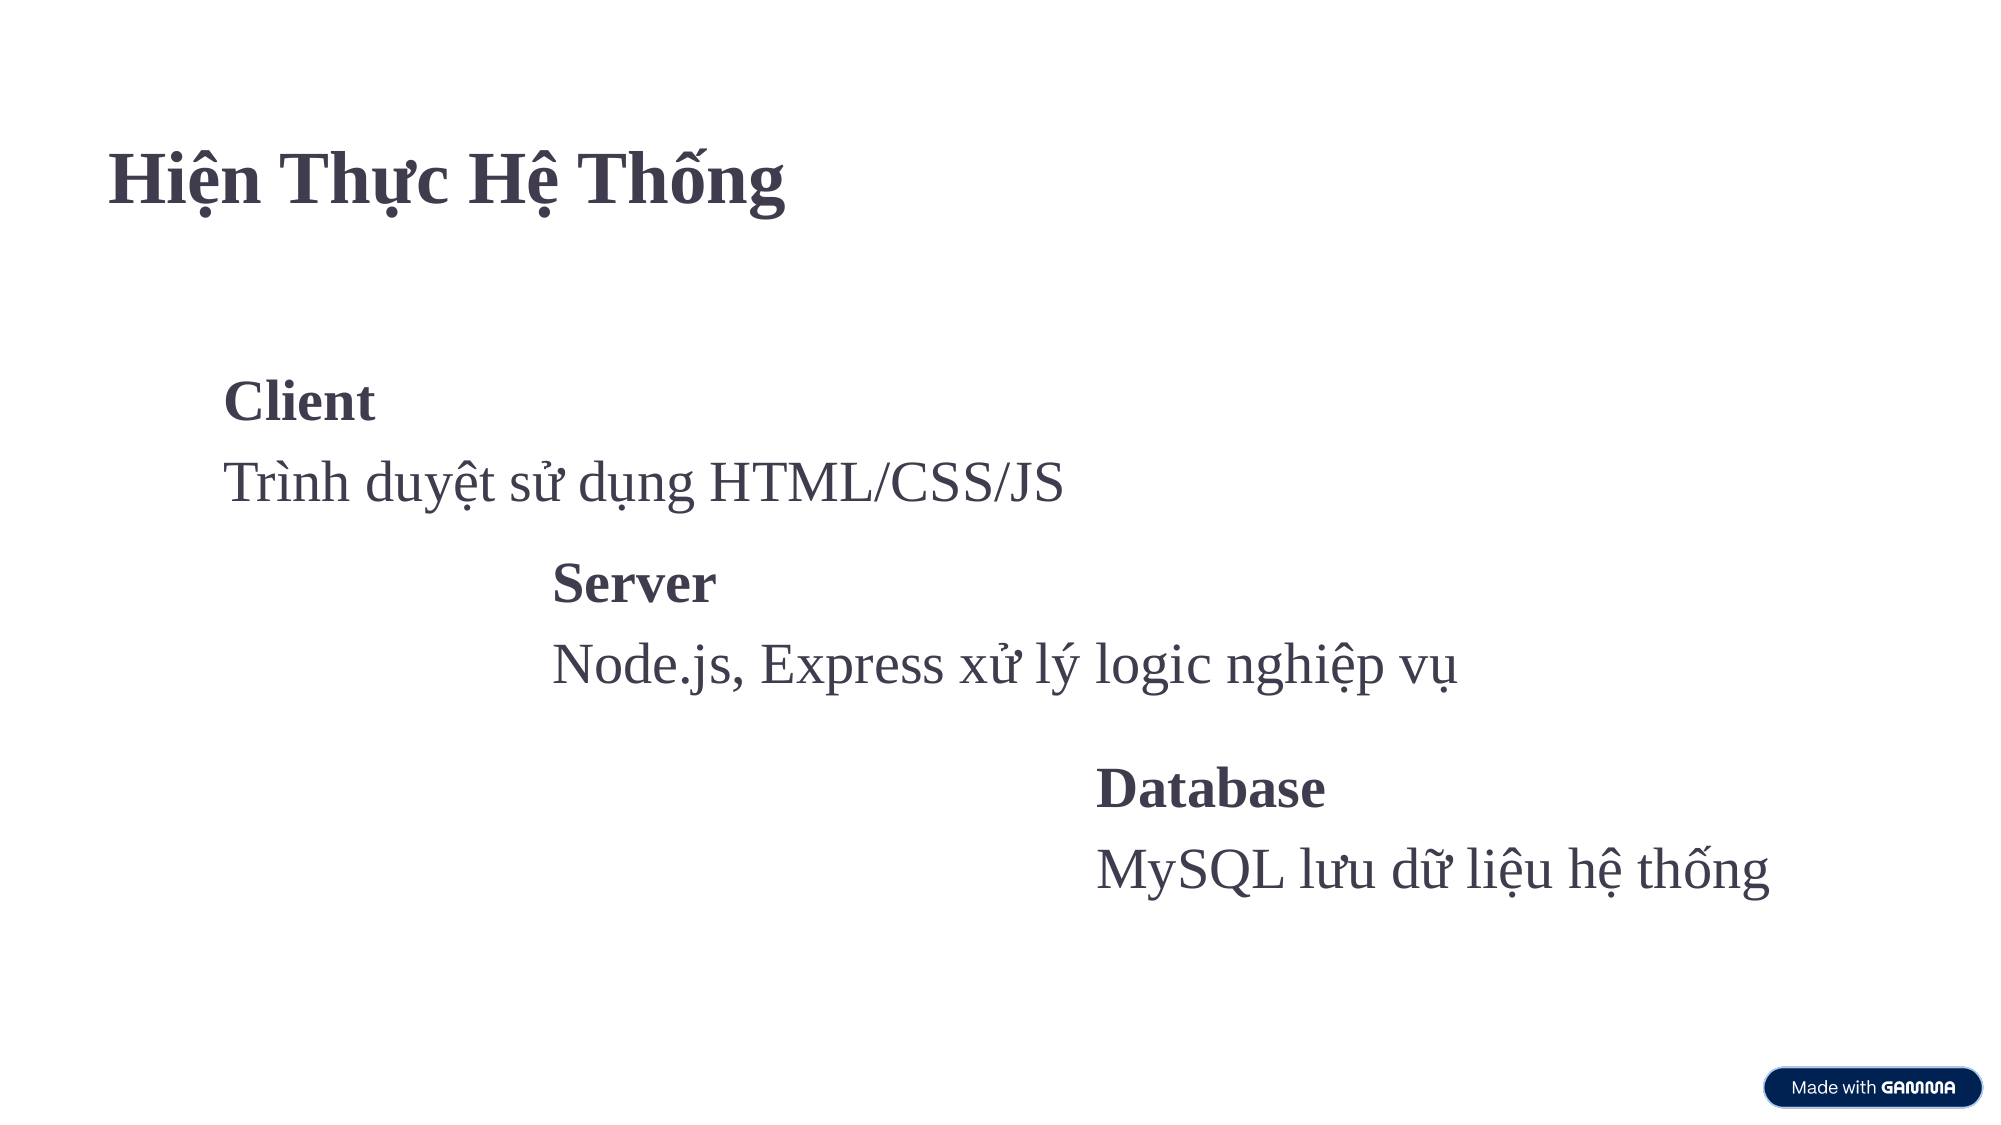

Hiện Thực Hệ Thống
Client
Trình duyệt sử dụng HTML/CSS/JS
Server
Node.js, Express xử lý logic nghiệp vụ
Database
MySQL lưu dữ liệu hệ thống